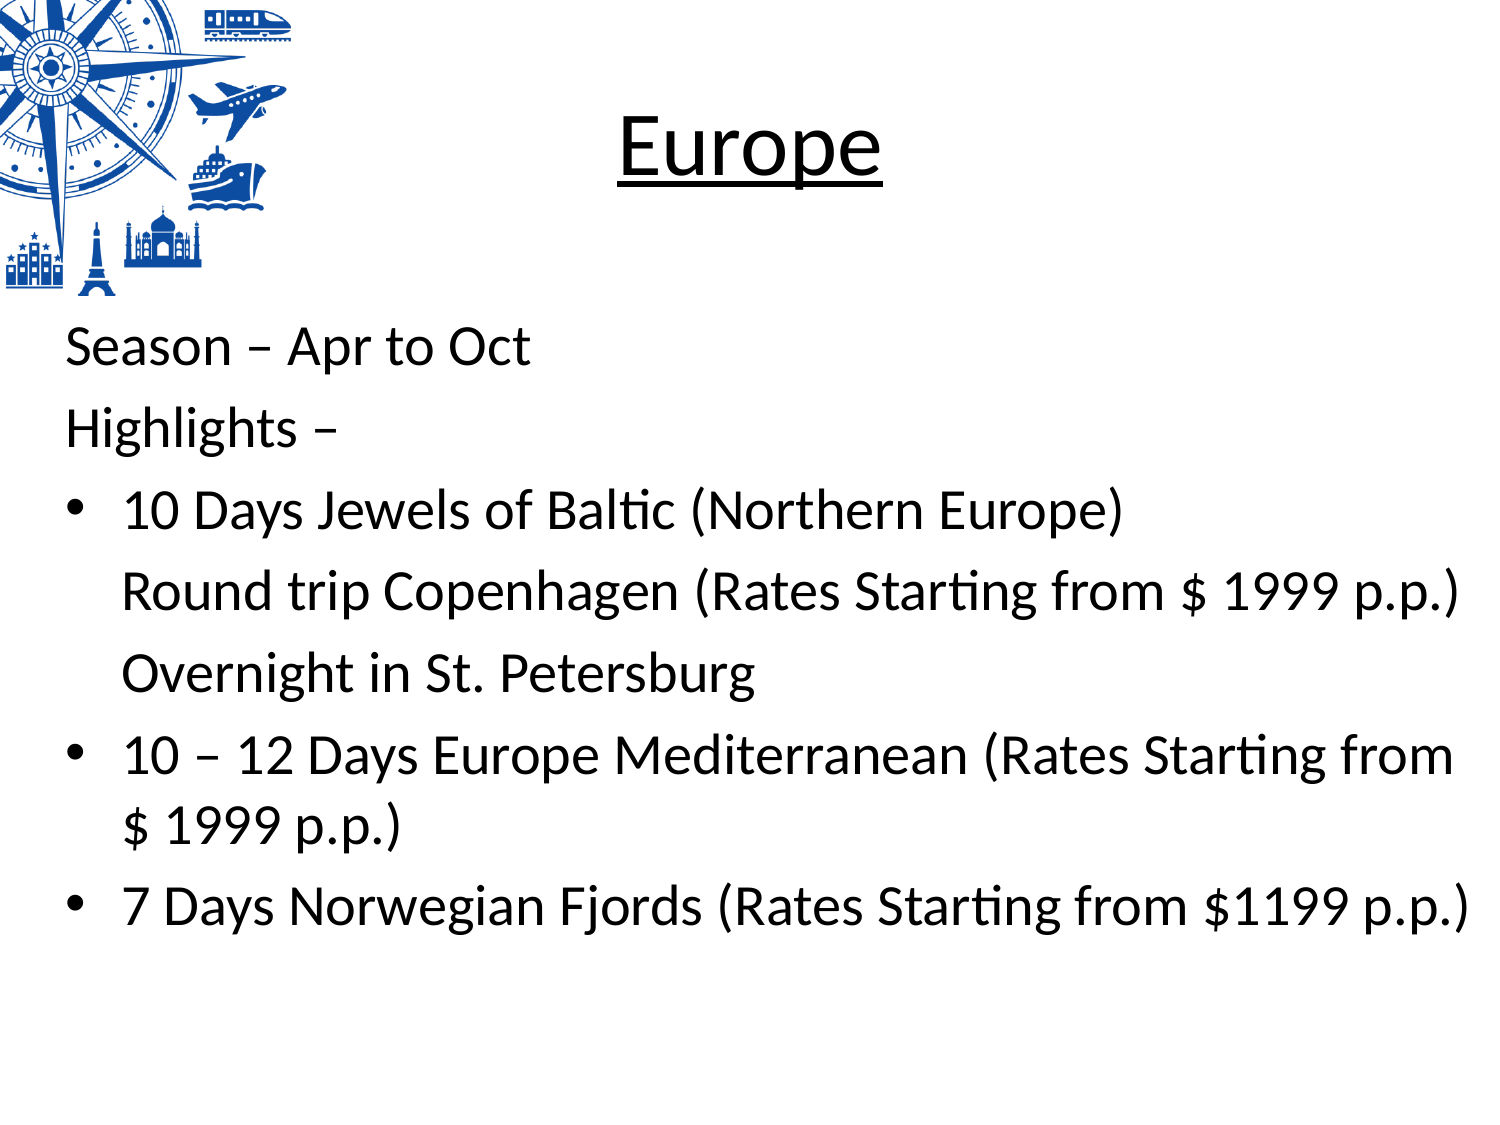

# Europe
Season – Apr to Oct
Highlights –
10 Days Jewels of Baltic (Northern Europe)
	Round trip Copenhagen (Rates Starting from $ 1999 p.p.)
	Overnight in St. Petersburg
10 – 12 Days Europe Mediterranean (Rates Starting from $ 1999 p.p.)
7 Days Norwegian Fjords (Rates Starting from $1199 p.p.)